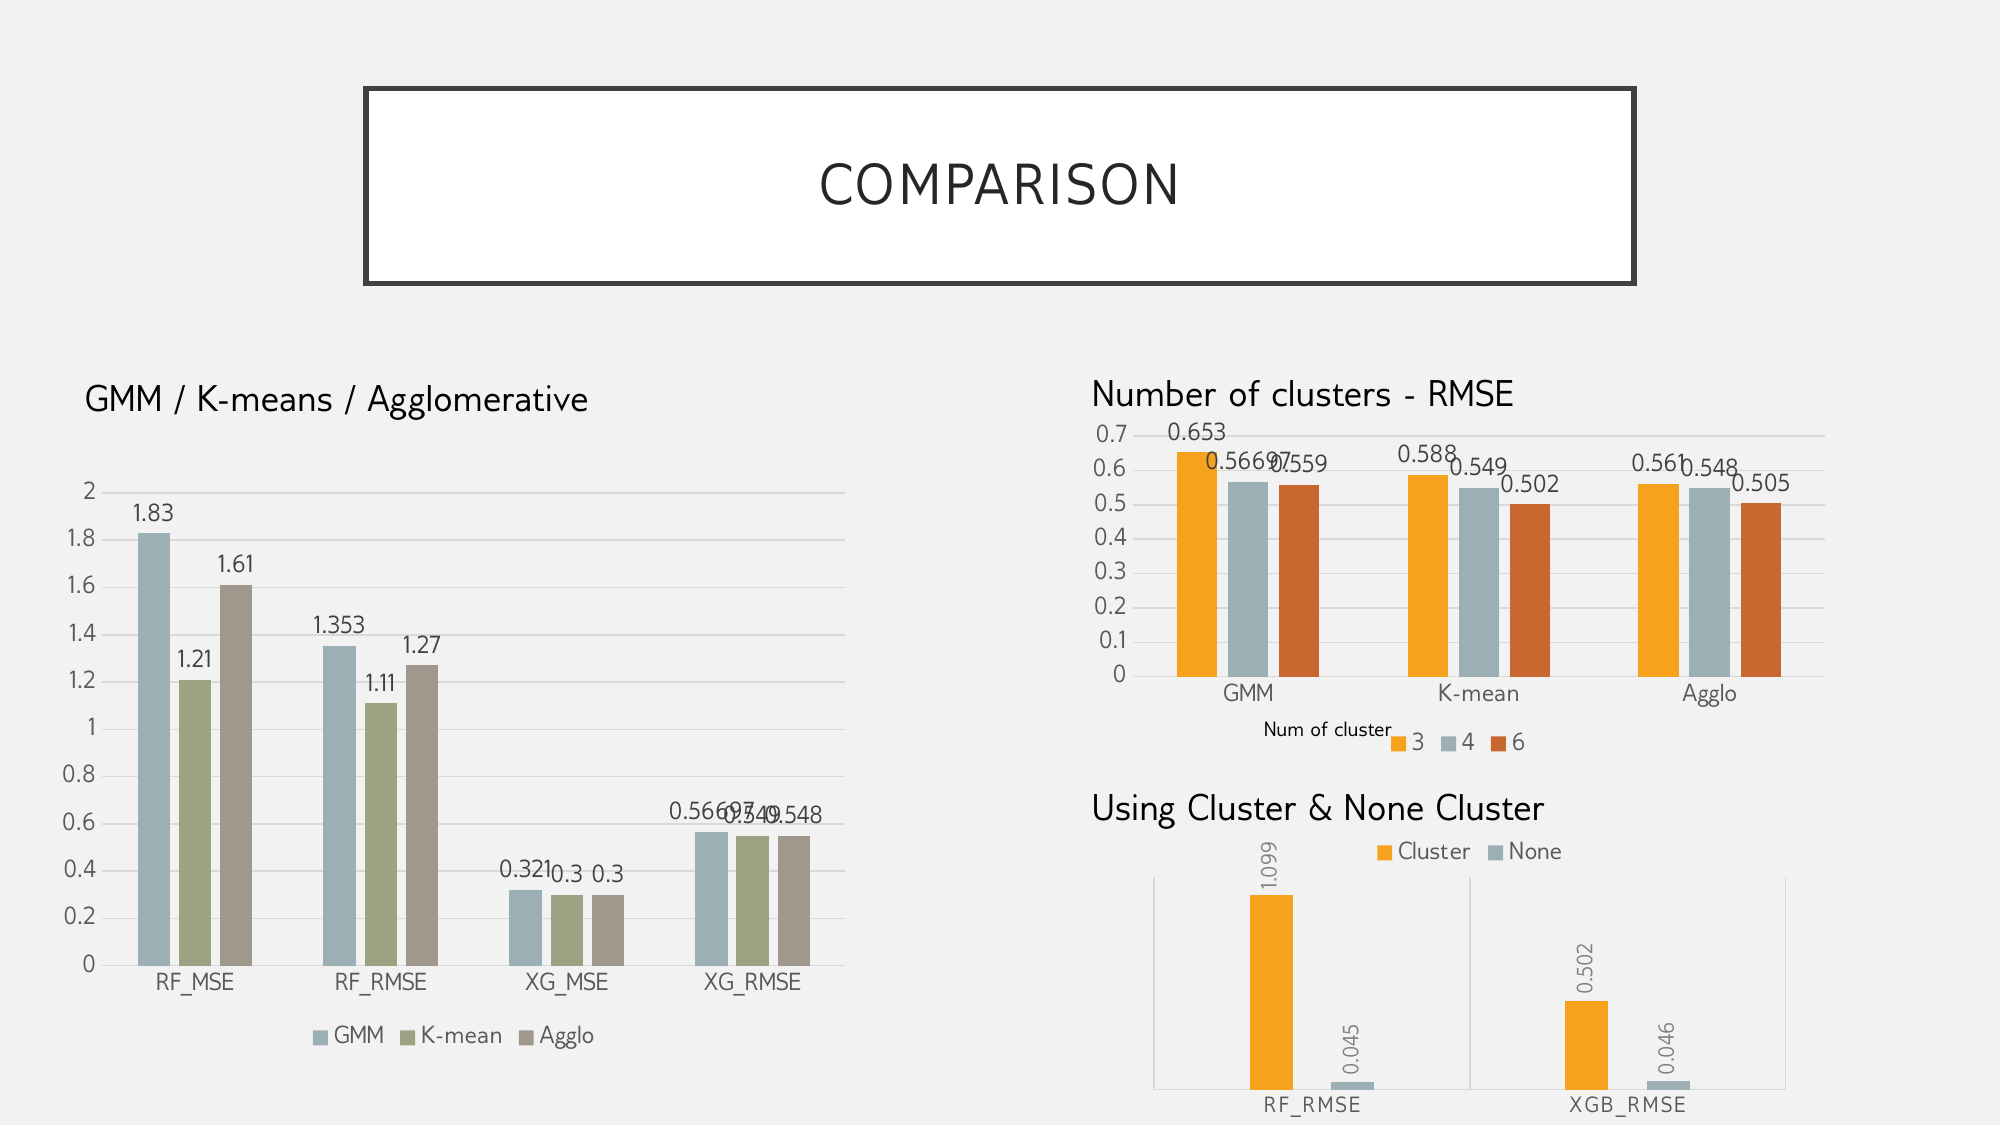

# Comparison
Number of clusters - RMSE
GMM / K-means / Agglomerative

### Chart

| Category | 3 | 4 | 6 |
|---|---|---|---|
| GMM | 0.653 | 0.56697 | 0.559 |
| K-mean | 0.588 | 0.549 | 0.502 |
| Agglo | 0.561 | 0.548 | 0.505 |
Num of cluster

### Chart

| Category | GMM | K-mean | Agglo |
|---|---|---|---|
| RF_MSE | 1.83 | 1.21 | 1.61 |
| RF_RMSE | 1.353 | 1.11 | 1.27 |
| XG_MSE | 0.321 | 0.3 | 0.3 |
| XG_RMSE | 0.56697 | 0.549 | 0.548 |
Using Cluster & None Cluster

### Chart

| Category | Cluster | None |
|---|---|---|
| RF_RMSE | 1.099 | 0.045 |
| XGB_RMSE | 0.502 | 0.046 |